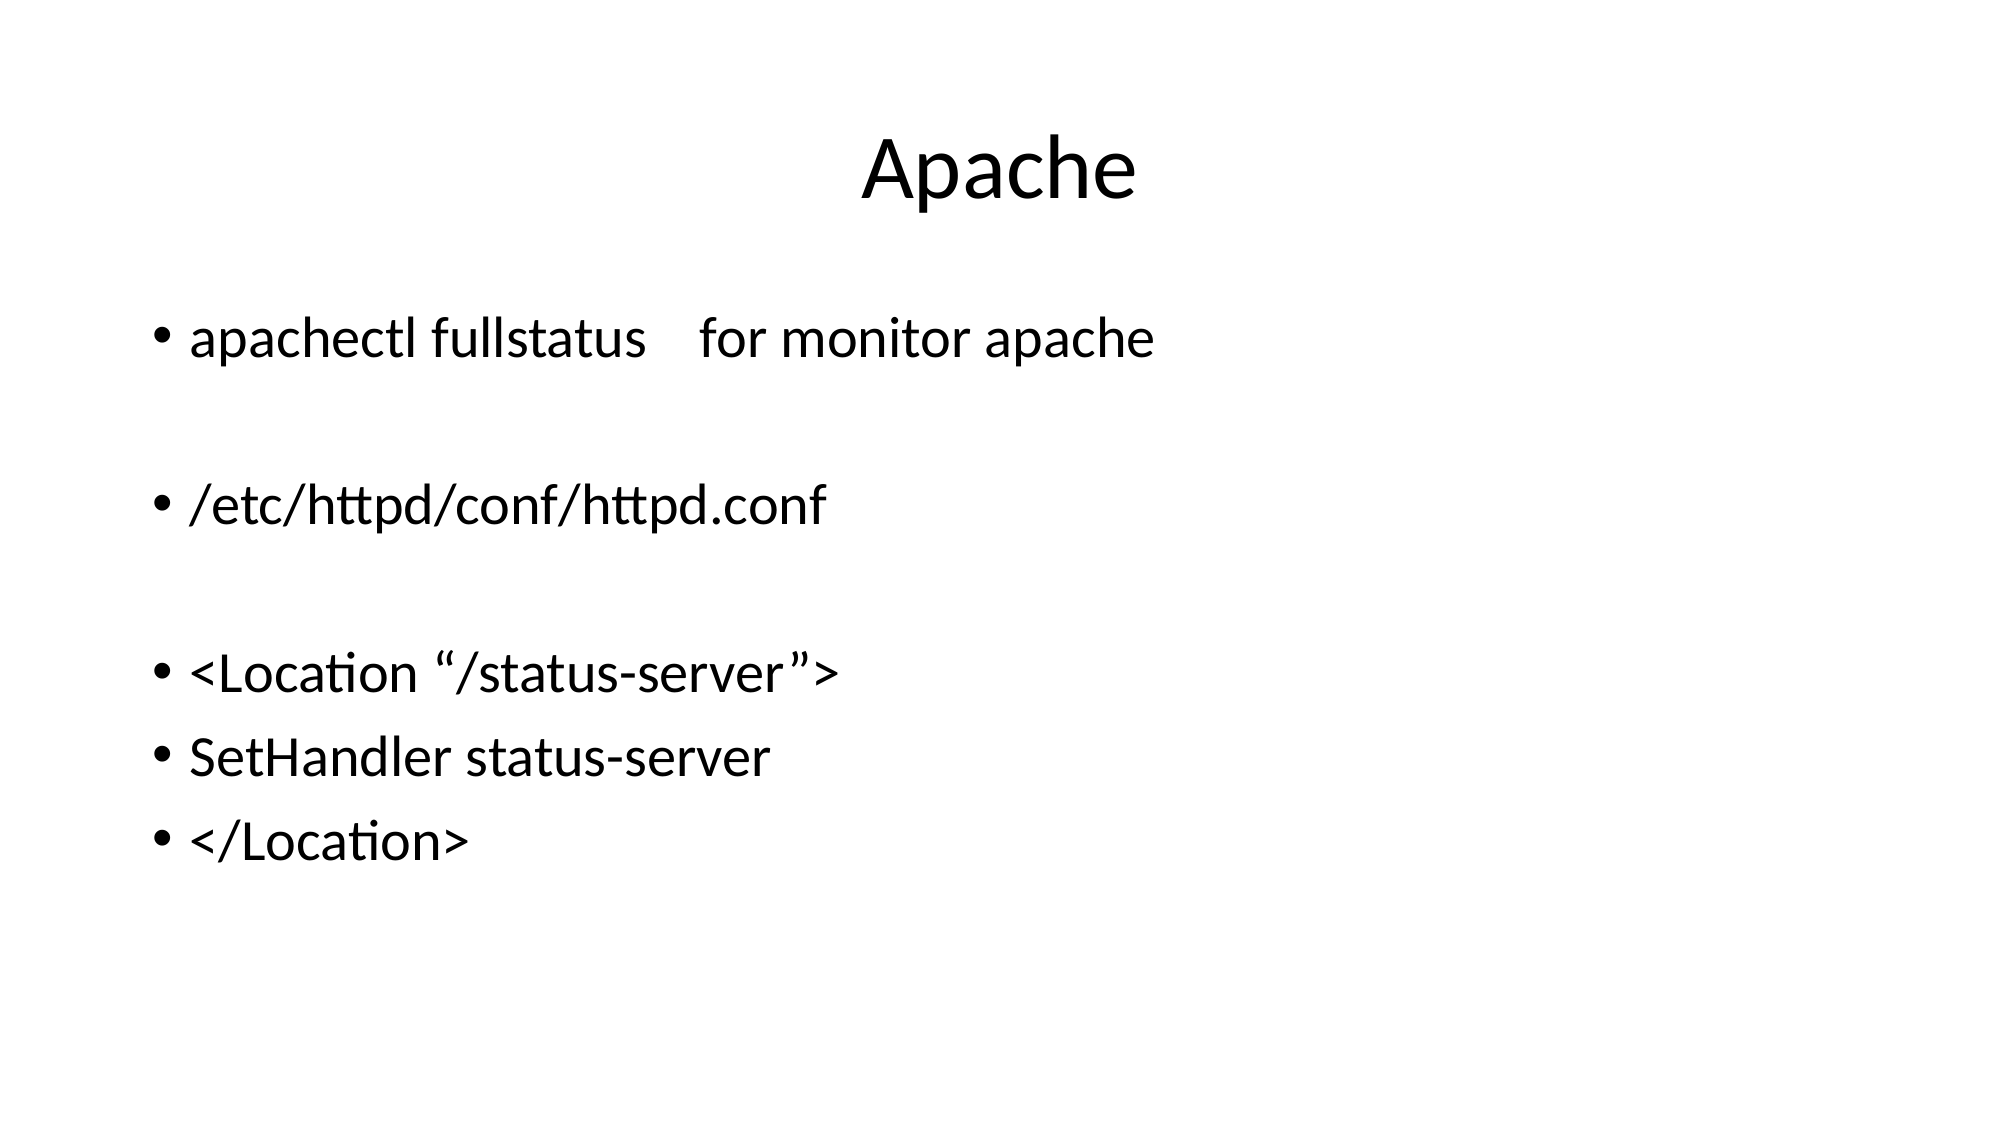

# Apache
apachectl fullstatus    for monitor apache

/etc/httpd/conf/httpd.conf

<Location “/status-server”>
SetHandler status-server
</Location>